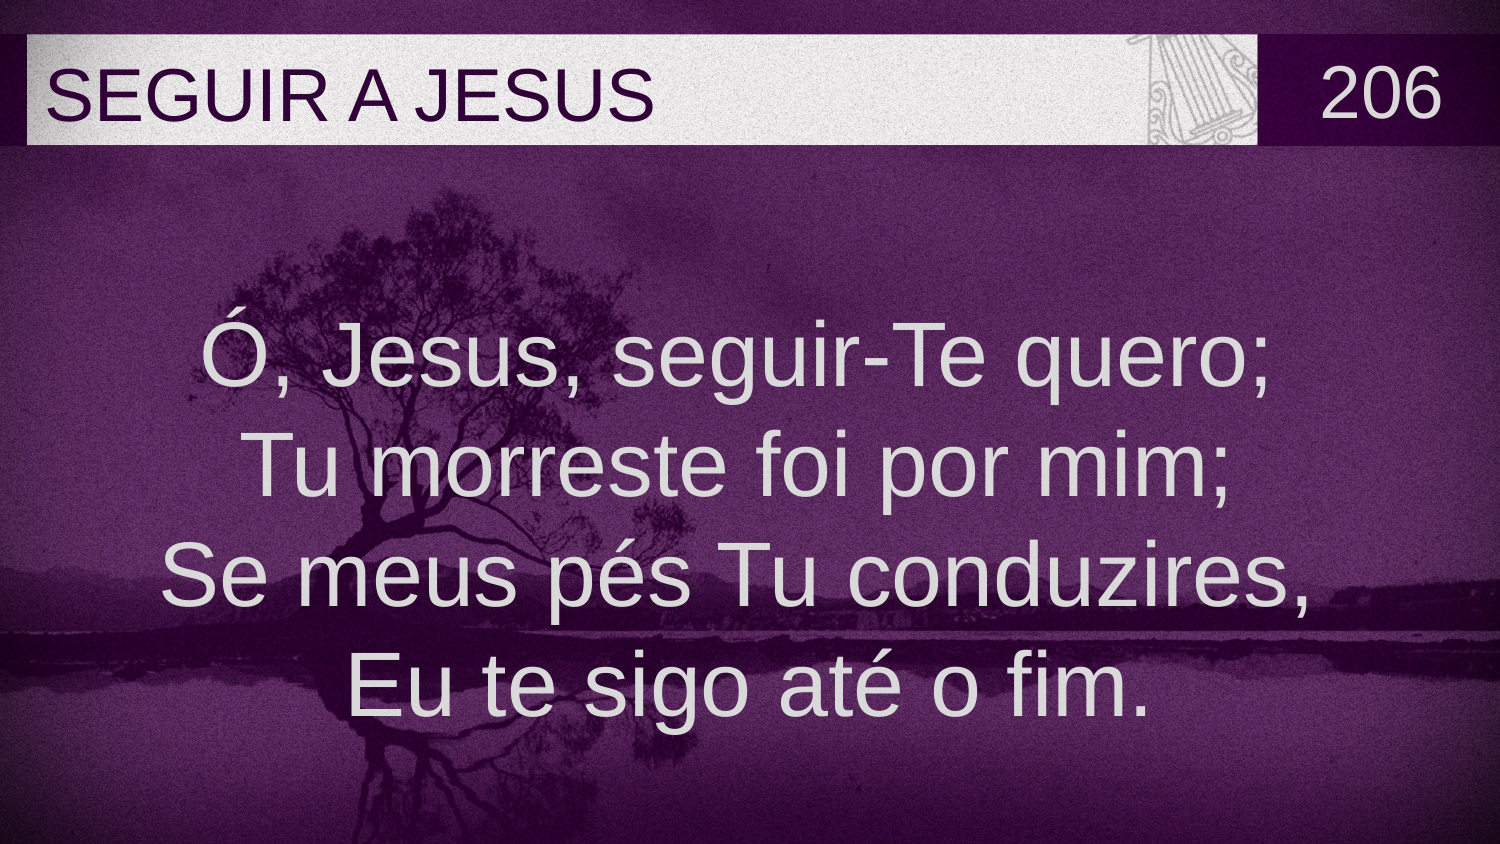

# SEGUIR A JESUS
206
Ó, Jesus, seguir-Te quero;
Tu morreste foi por mim;
Se meus pés Tu conduzires,
Eu te sigo até o fim.